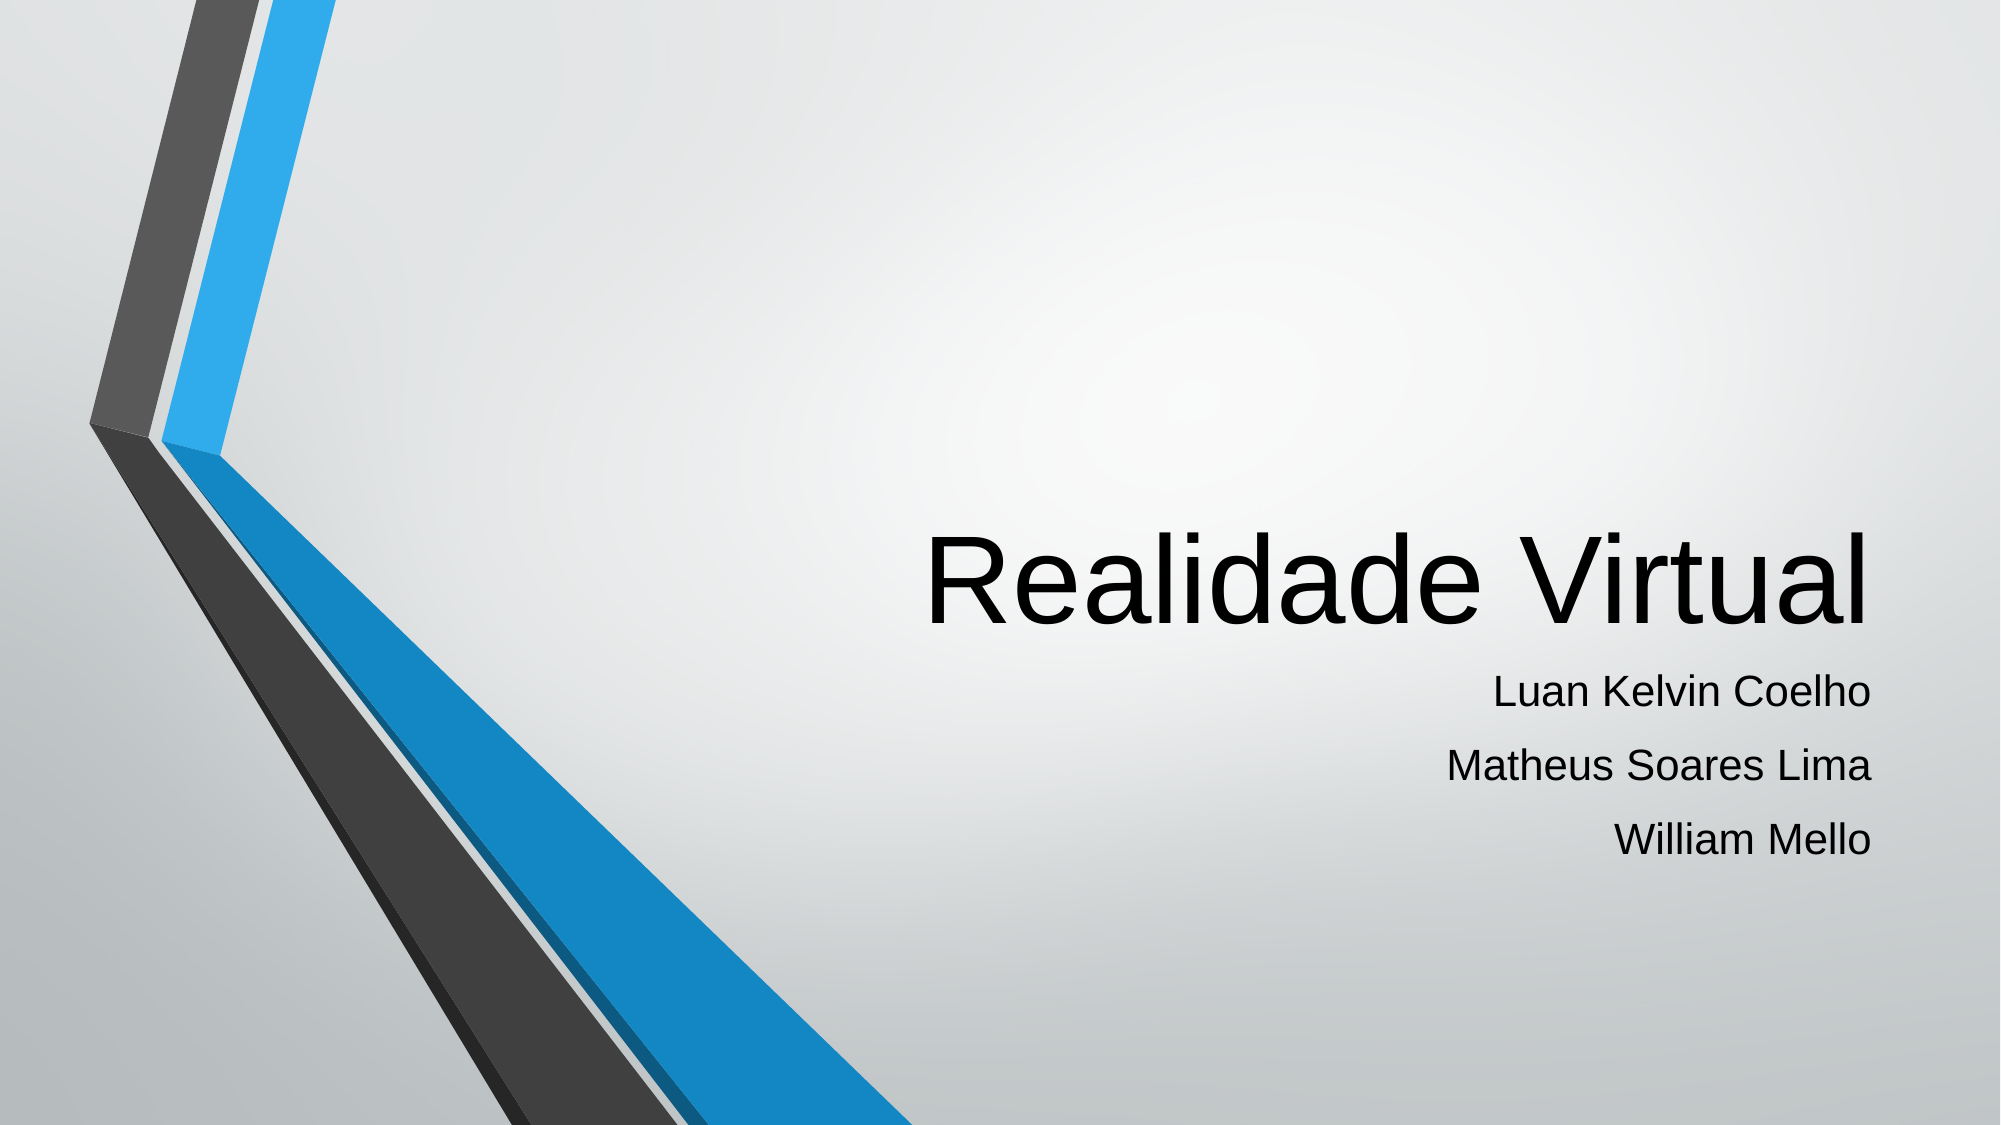

# Realidade Virtual
Luan Kelvin Coelho
Matheus Soares Lima
William Mello